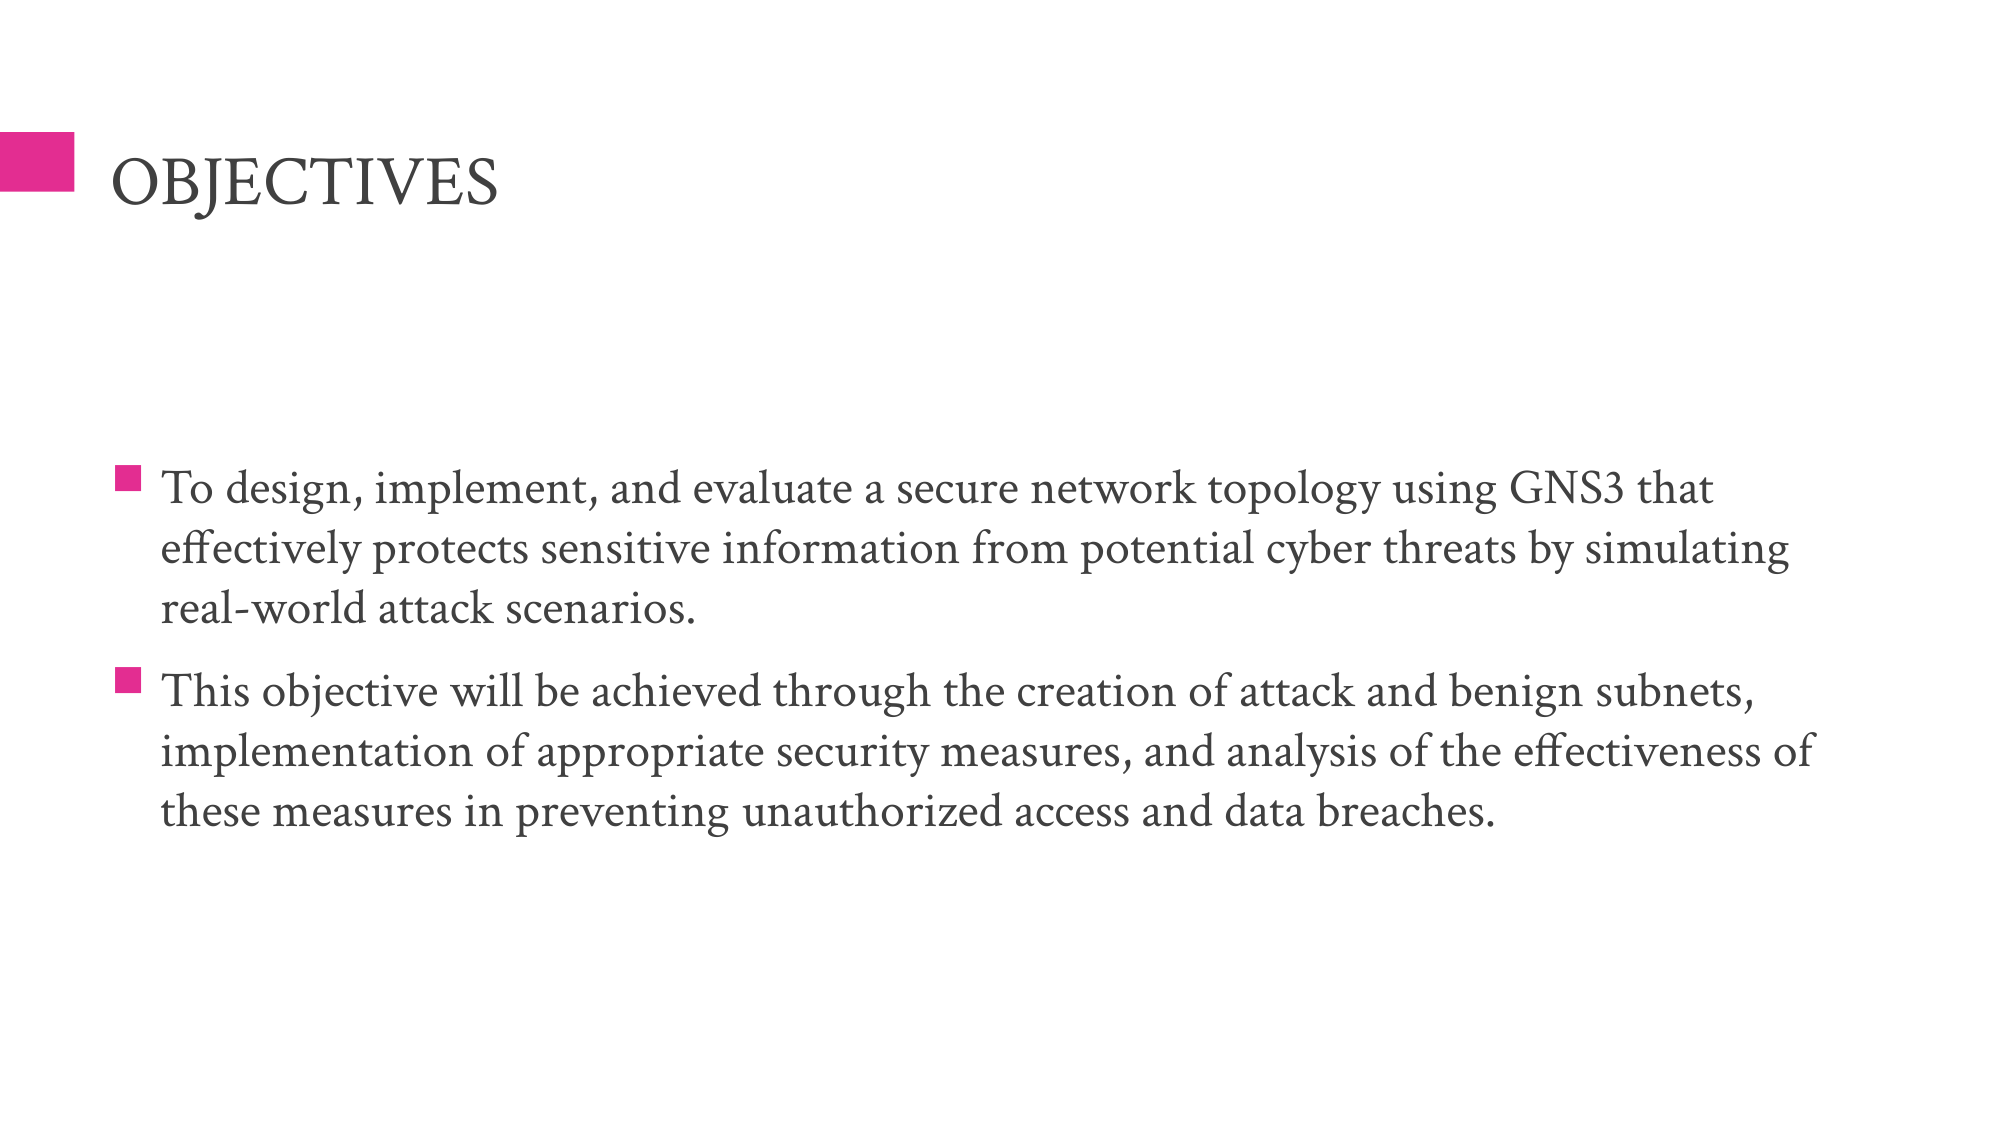

# objectives
To design, implement, and evaluate a secure network topology using GNS3 that effectively protects sensitive information from potential cyber threats by simulating real-world attack scenarios.
This objective will be achieved through the creation of attack and benign subnets, implementation of appropriate security measures, and analysis of the effectiveness of these measures in preventing unauthorized access and data breaches.